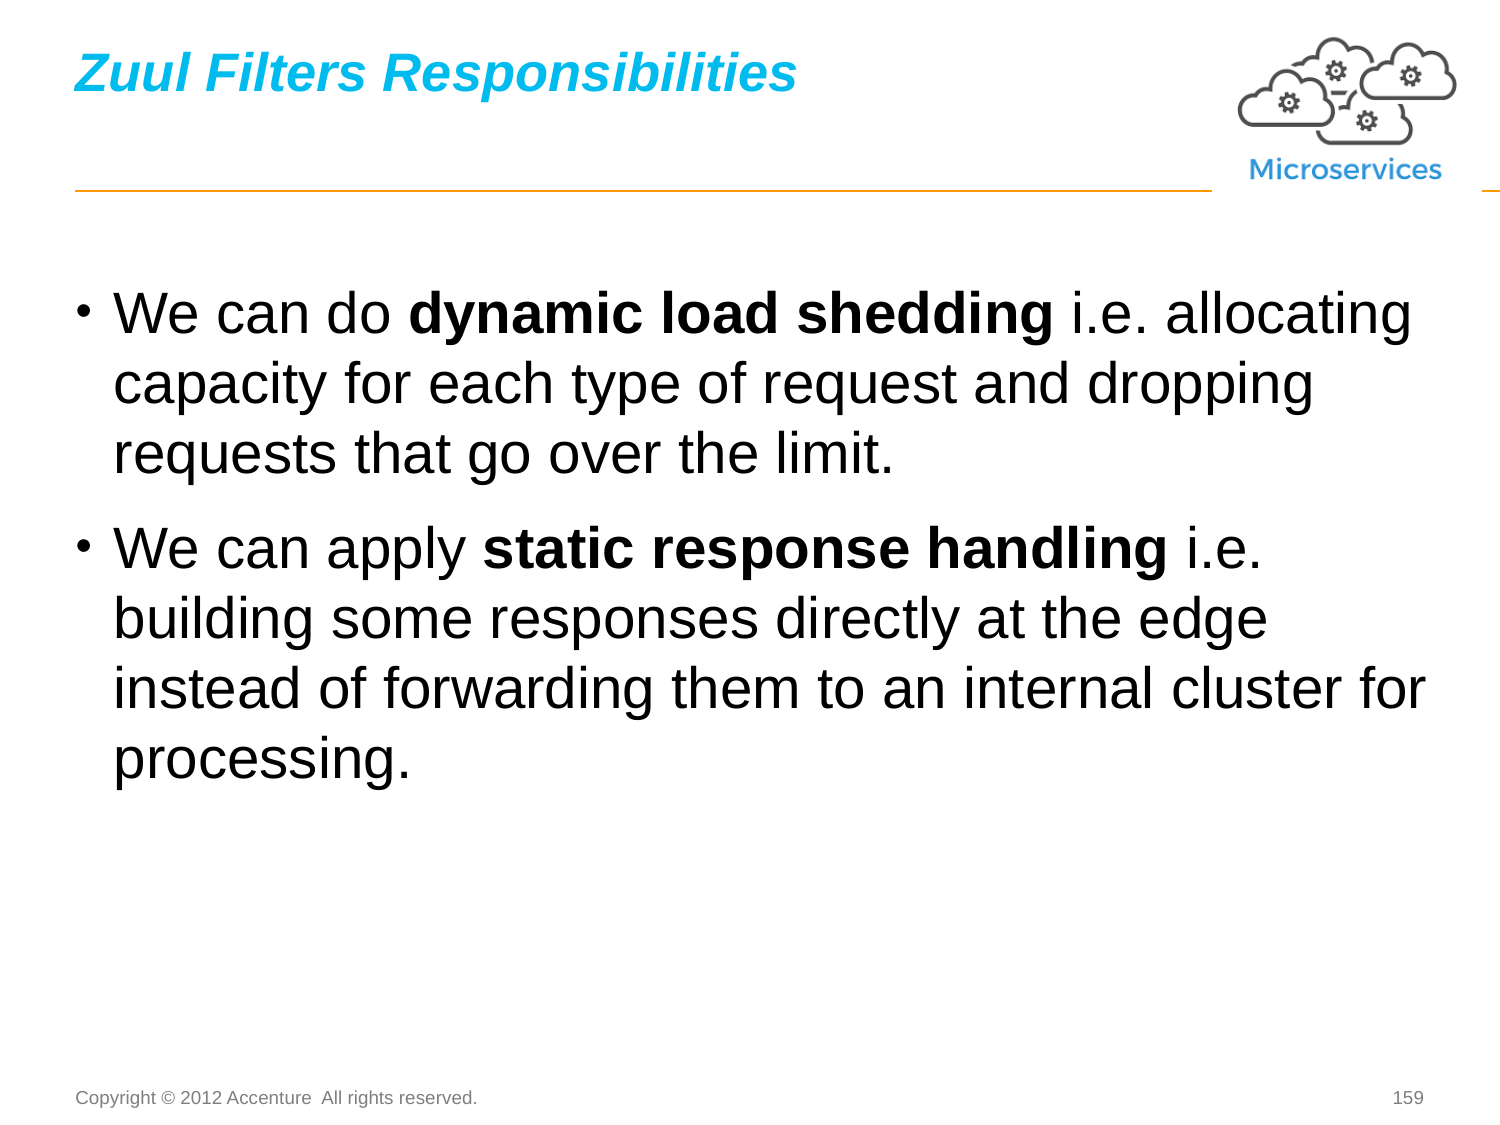

# Zuul Filters Responsibilities
We can do dynamic load shedding i.e. allocating capacity for each type of request and dropping requests that go over the limit.
We can apply static response handling i.e. building some responses directly at the edge instead of forwarding them to an internal cluster for processing.